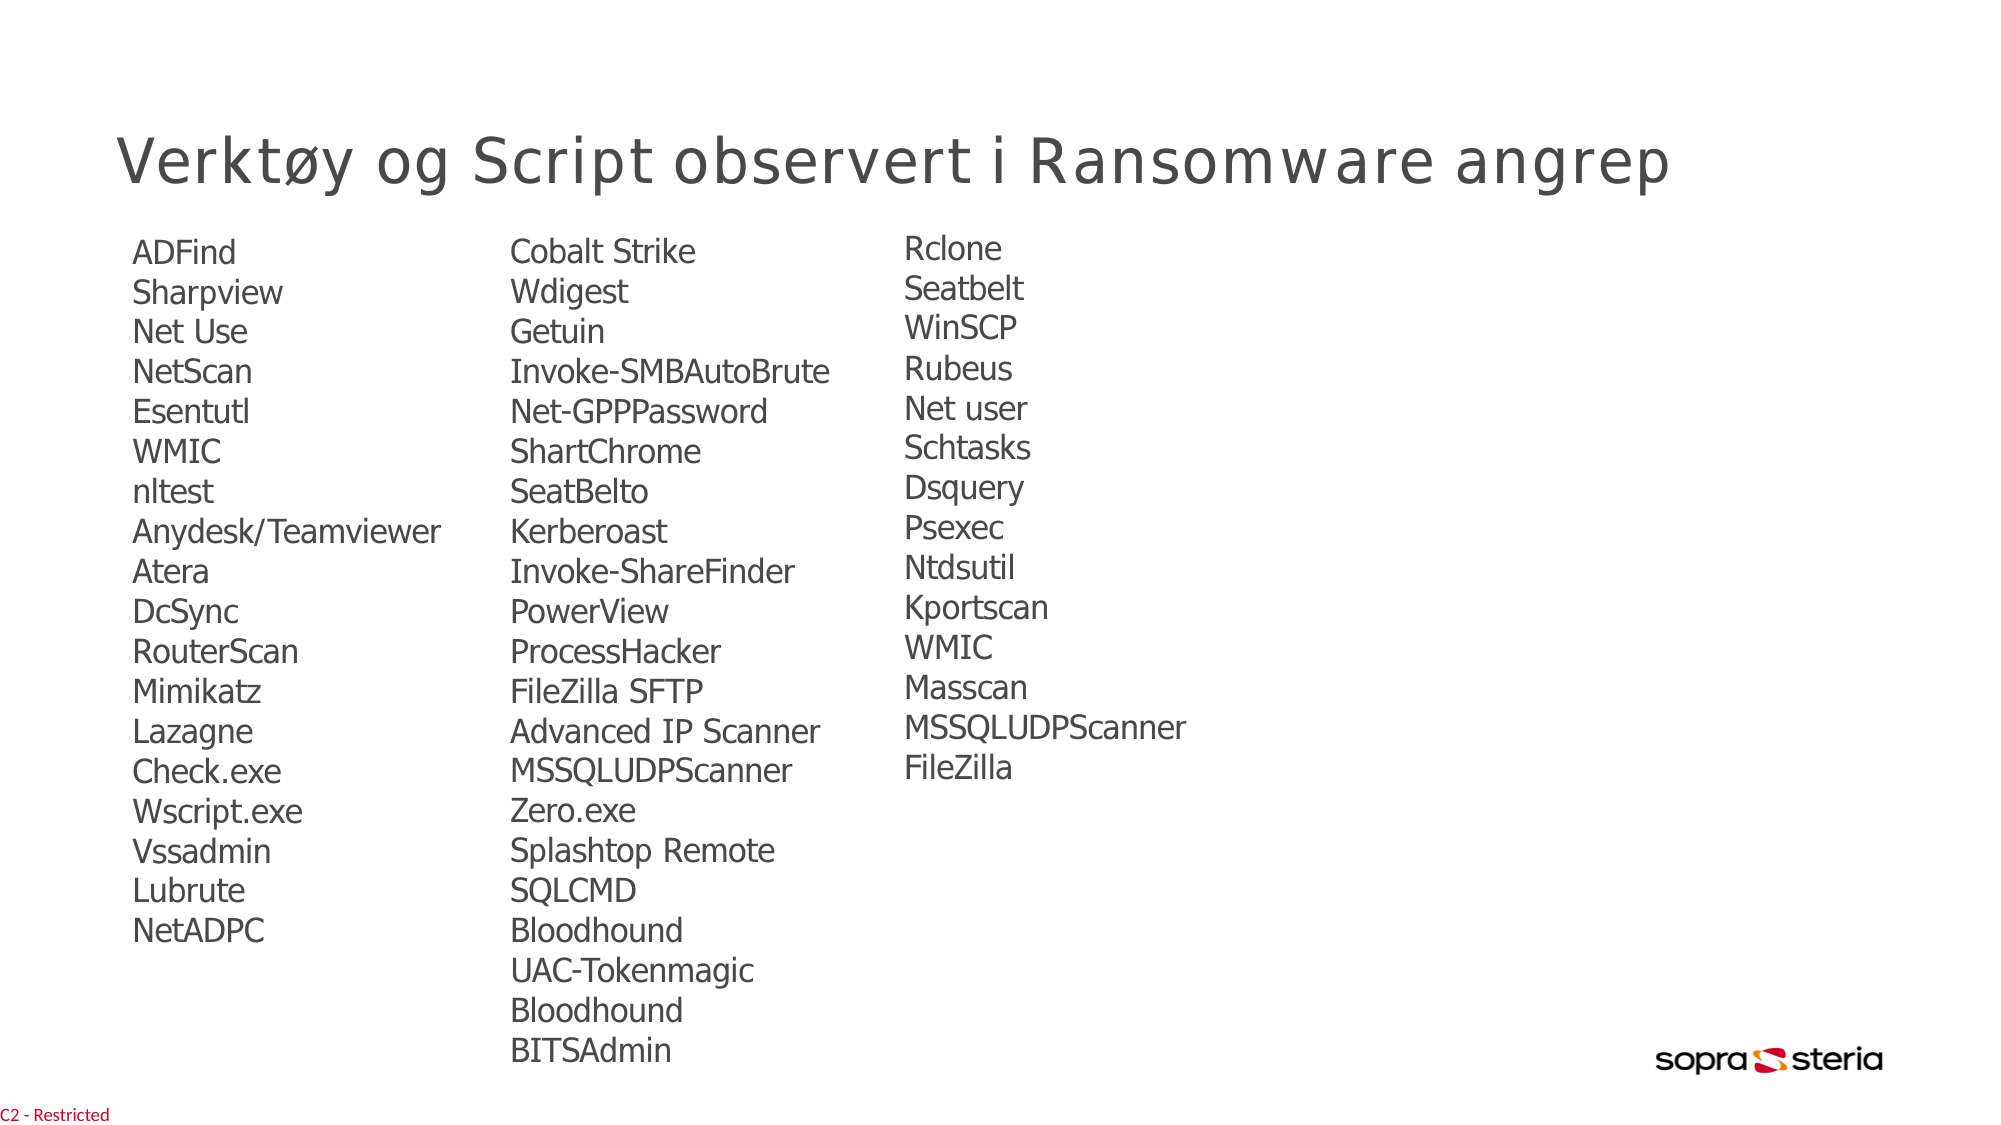

# Verktøy og Script observert i Ransomware angrep
Rclone
Seatbelt
WinSCP
Rubeus
Net user
Schtasks
Dsquery
Psexec
Ntdsutil
Kportscan
WMIC
Masscan
MSSQLUDPScanner
FileZilla

Cobalt Strike
Wdigest
Getuin
Invoke-SMBAutoBrute
Net-GPPPassword
ShartChrome
SeatBelto
Kerberoast
Invoke-ShareFinder
PowerView
ProcessHacker
FileZilla SFTP
Advanced IP Scanner
MSSQLUDPScanner
Zero.exe
Splashtop Remote
SQLCMD
Bloodhound
UAC-Tokenmagic
Bloodhound
BITSAdmin
ADFind
Sharpview
Net Use
NetScan
Esentutl
WMIC
nltest
Anydesk/Teamviewer
Atera
DcSync
RouterScan
Mimikatz
Lazagne
Check.exe
Wscript.exe
Vssadmin
Lubrute
NetADPC